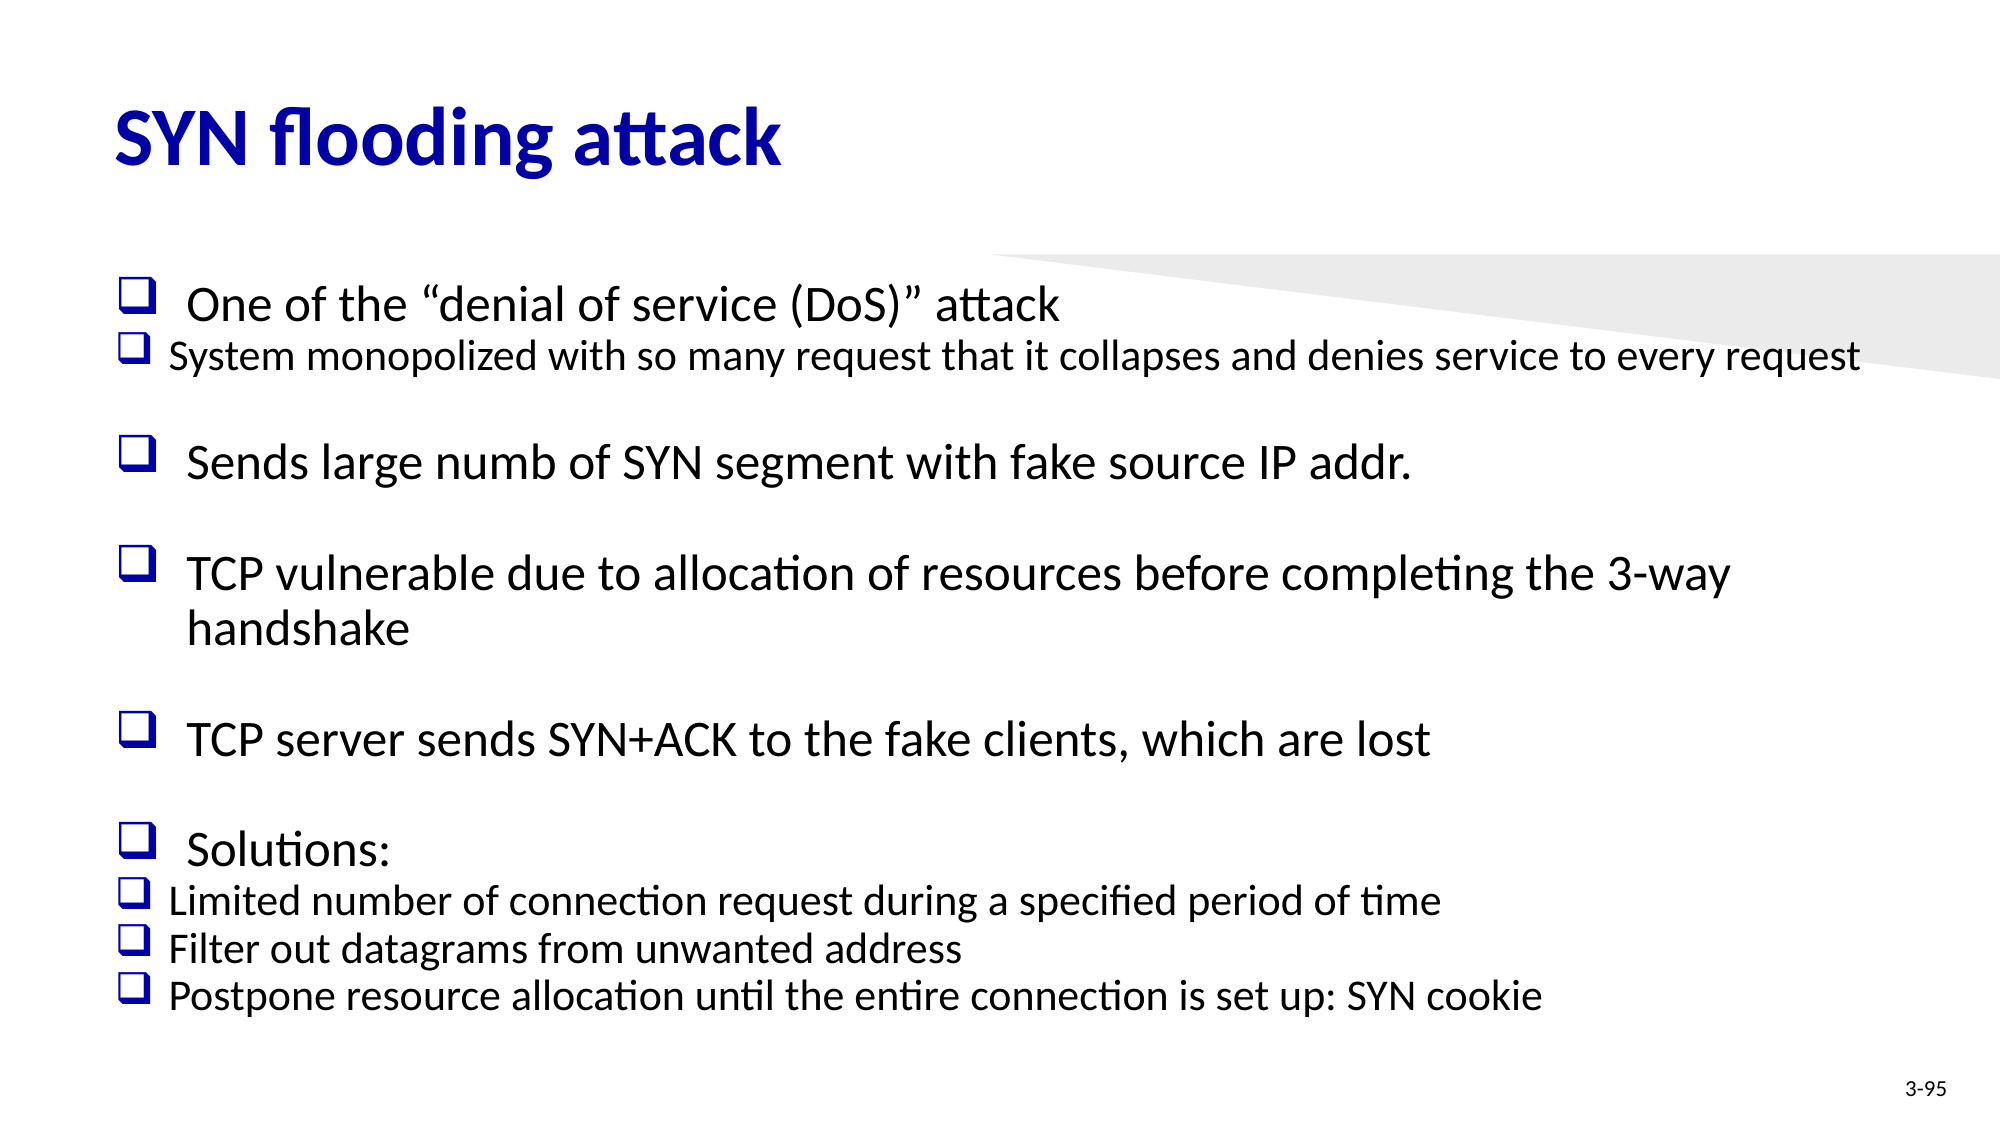

Transport Layer
3-95
# SYN flooding attack
One of the “denial of service (DoS)” attack
System monopolized with so many request that it collapses and denies service to every request

Sends large numb of SYN segment with fake source IP addr.

TCP vulnerable due to allocation of resources before completing the 3-way handshake

TCP server sends SYN+ACK to the fake clients, which are lost

Solutions:
Limited number of connection request during a specified period of time
Filter out datagrams from unwanted address
Postpone resource allocation until the entire connection is set up: SYN cookie